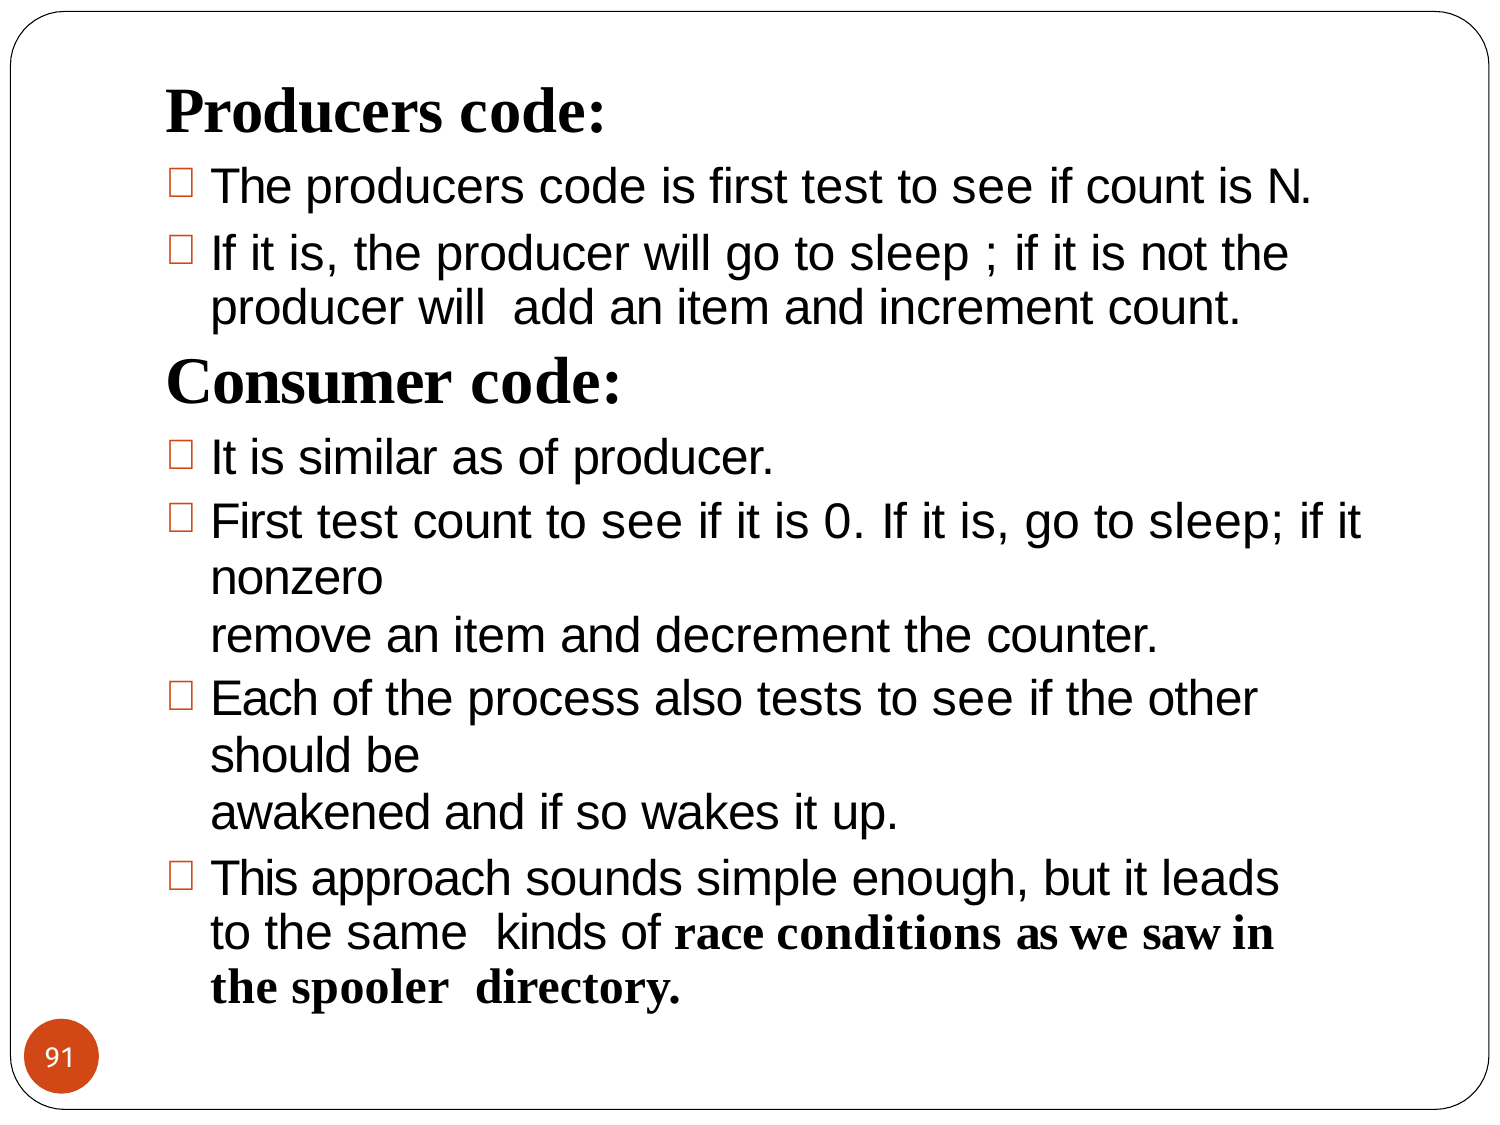

# Producers code:
The producers code is first test to see if count is N.
If it is, the producer will go to sleep ; if it is not the producer will  add an item and increment count.
Consumer code:
It is similar as of producer.
First test count to see if it is 0. If it is, go to sleep; if it nonzero
remove an item and decrement the counter.
Each of the process also tests to see if the other should be
awakened and if so wakes it up.
This approach sounds simple enough, but it leads to the same  kinds of race conditions as we saw in the spooler  directory.

91